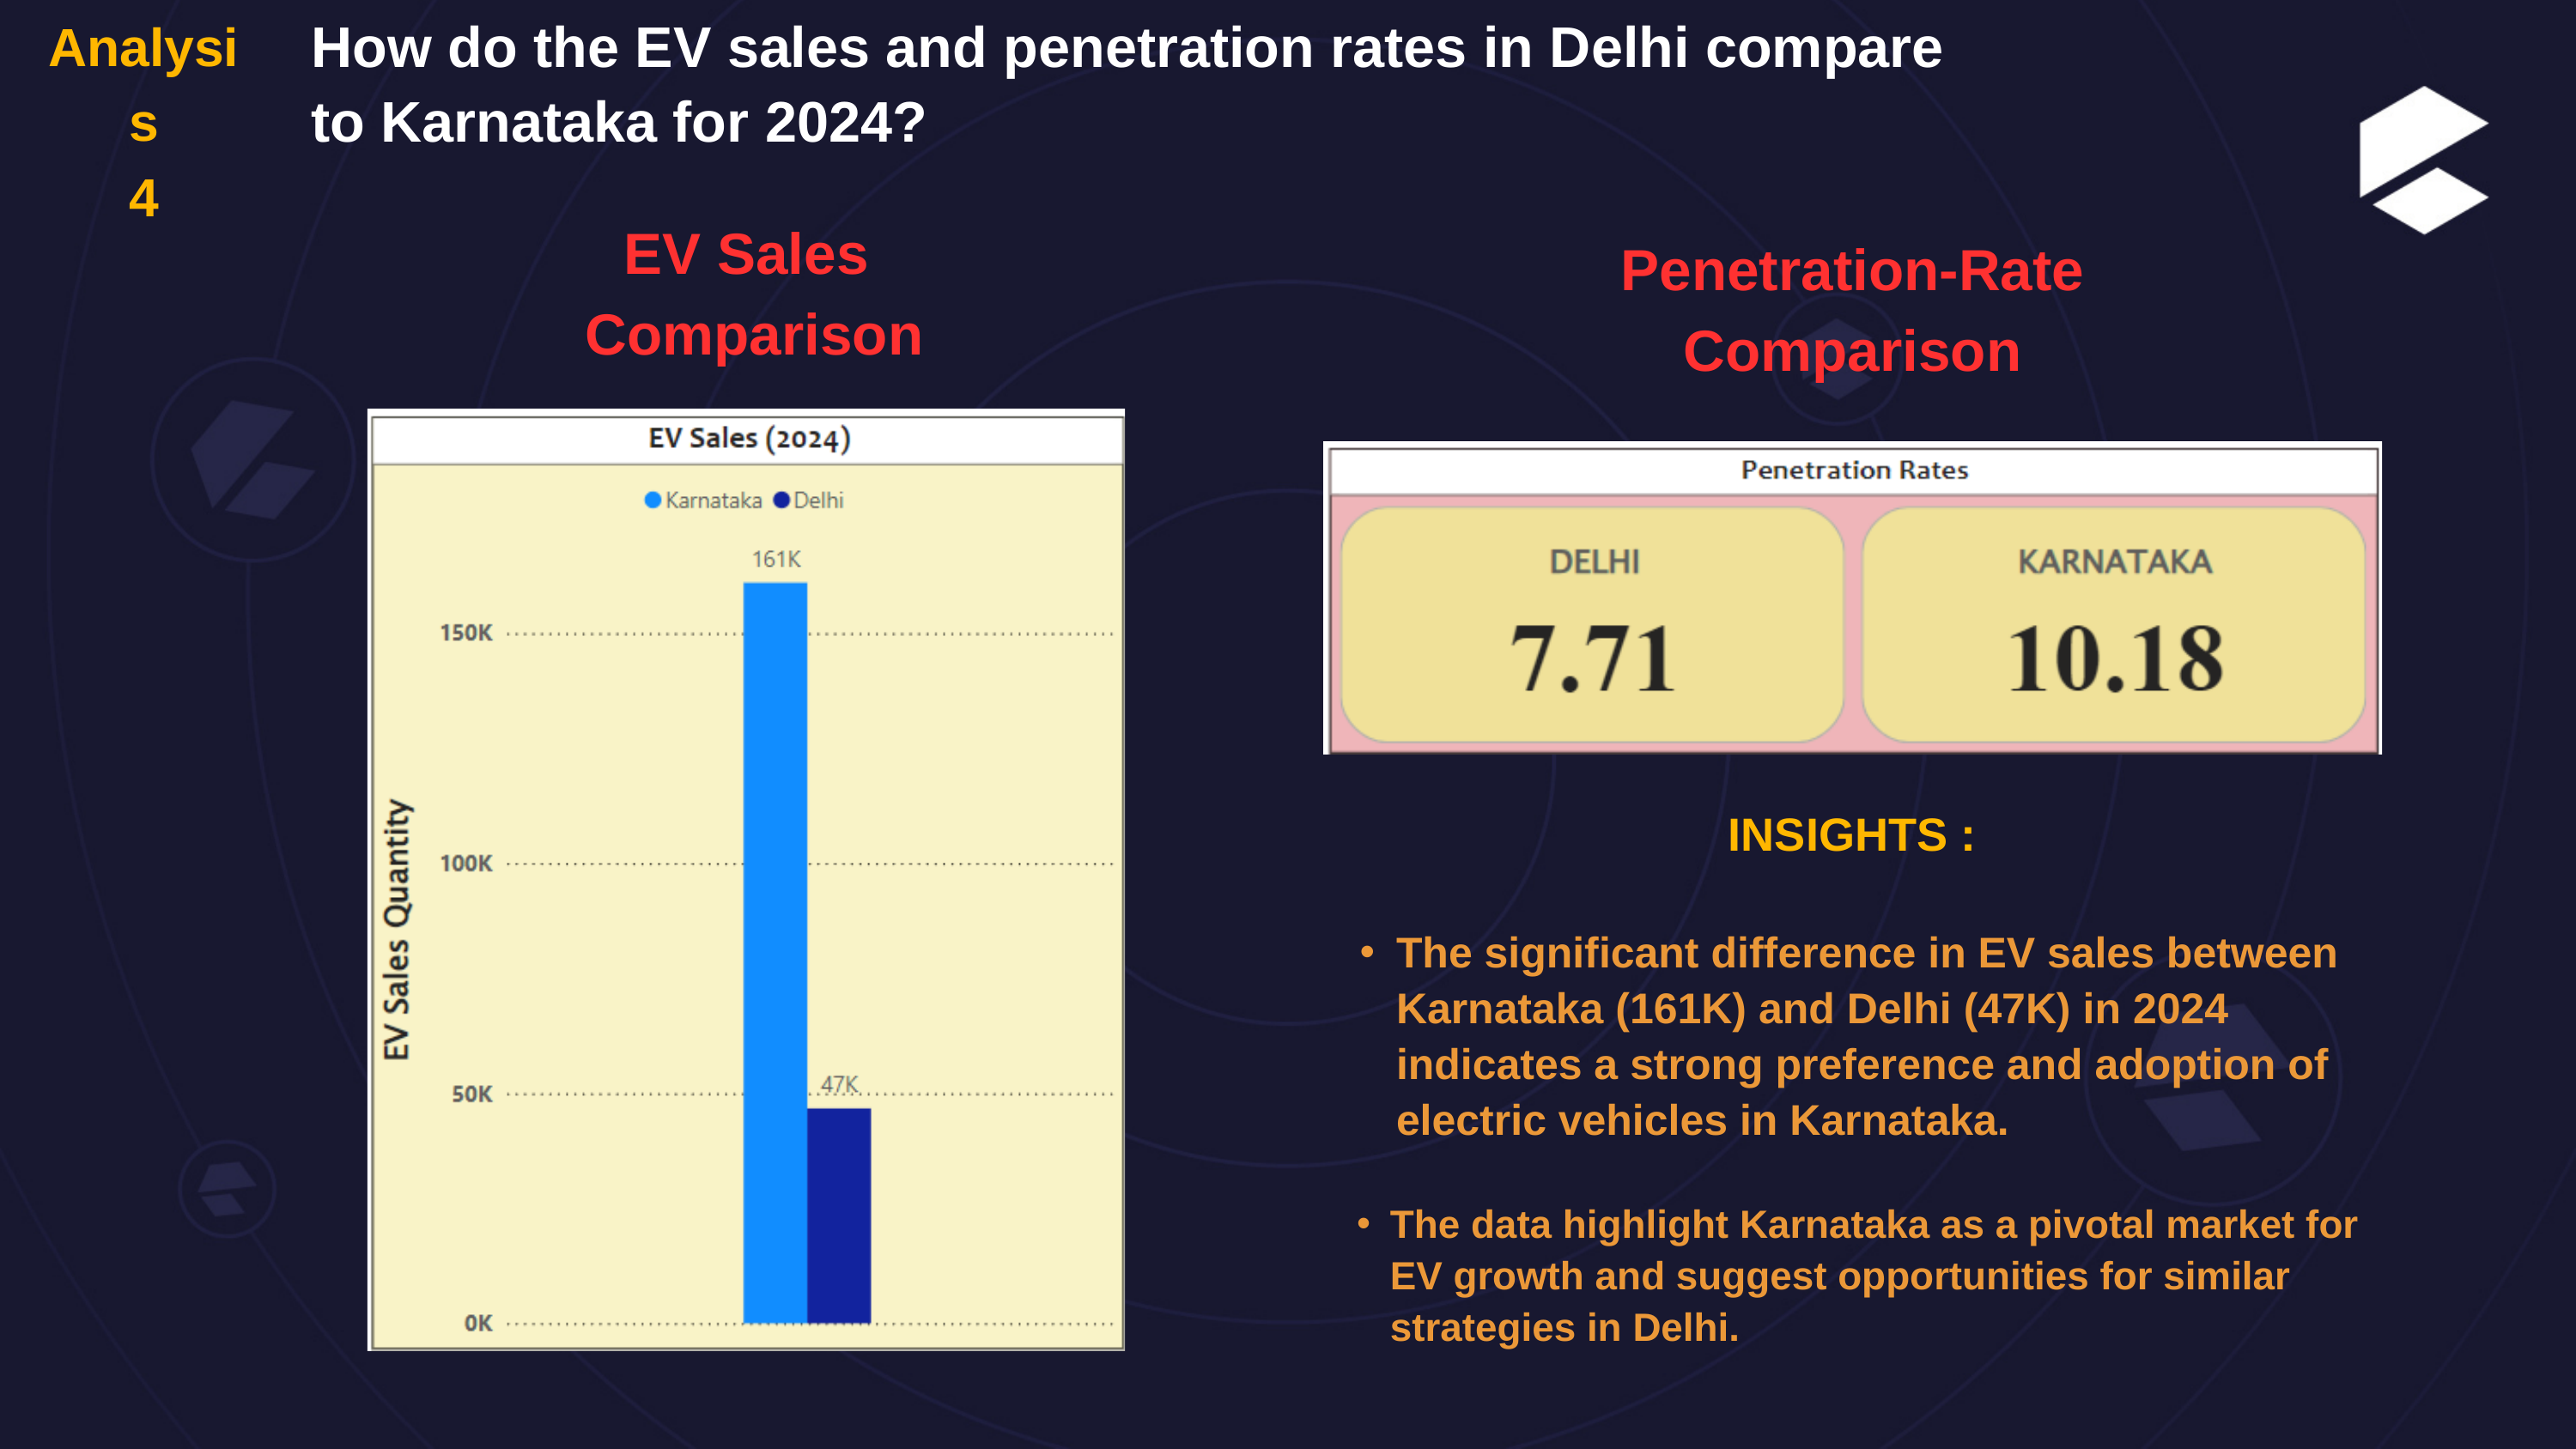

Analysis
4
How do the EV sales and penetration rates in Delhi compare
to Karnataka for 2024?
EV Sales
Comparison
Penetration-Rate Comparison

INSIGHTS :

The significant difference in EV sales between Karnataka (161K) and Delhi (47K) in 2024 indicates a strong preference and adoption of electric vehicles in Karnataka.

The data highlight Karnataka as a pivotal market for EV growth and suggest opportunities for similar strategies in Delhi.